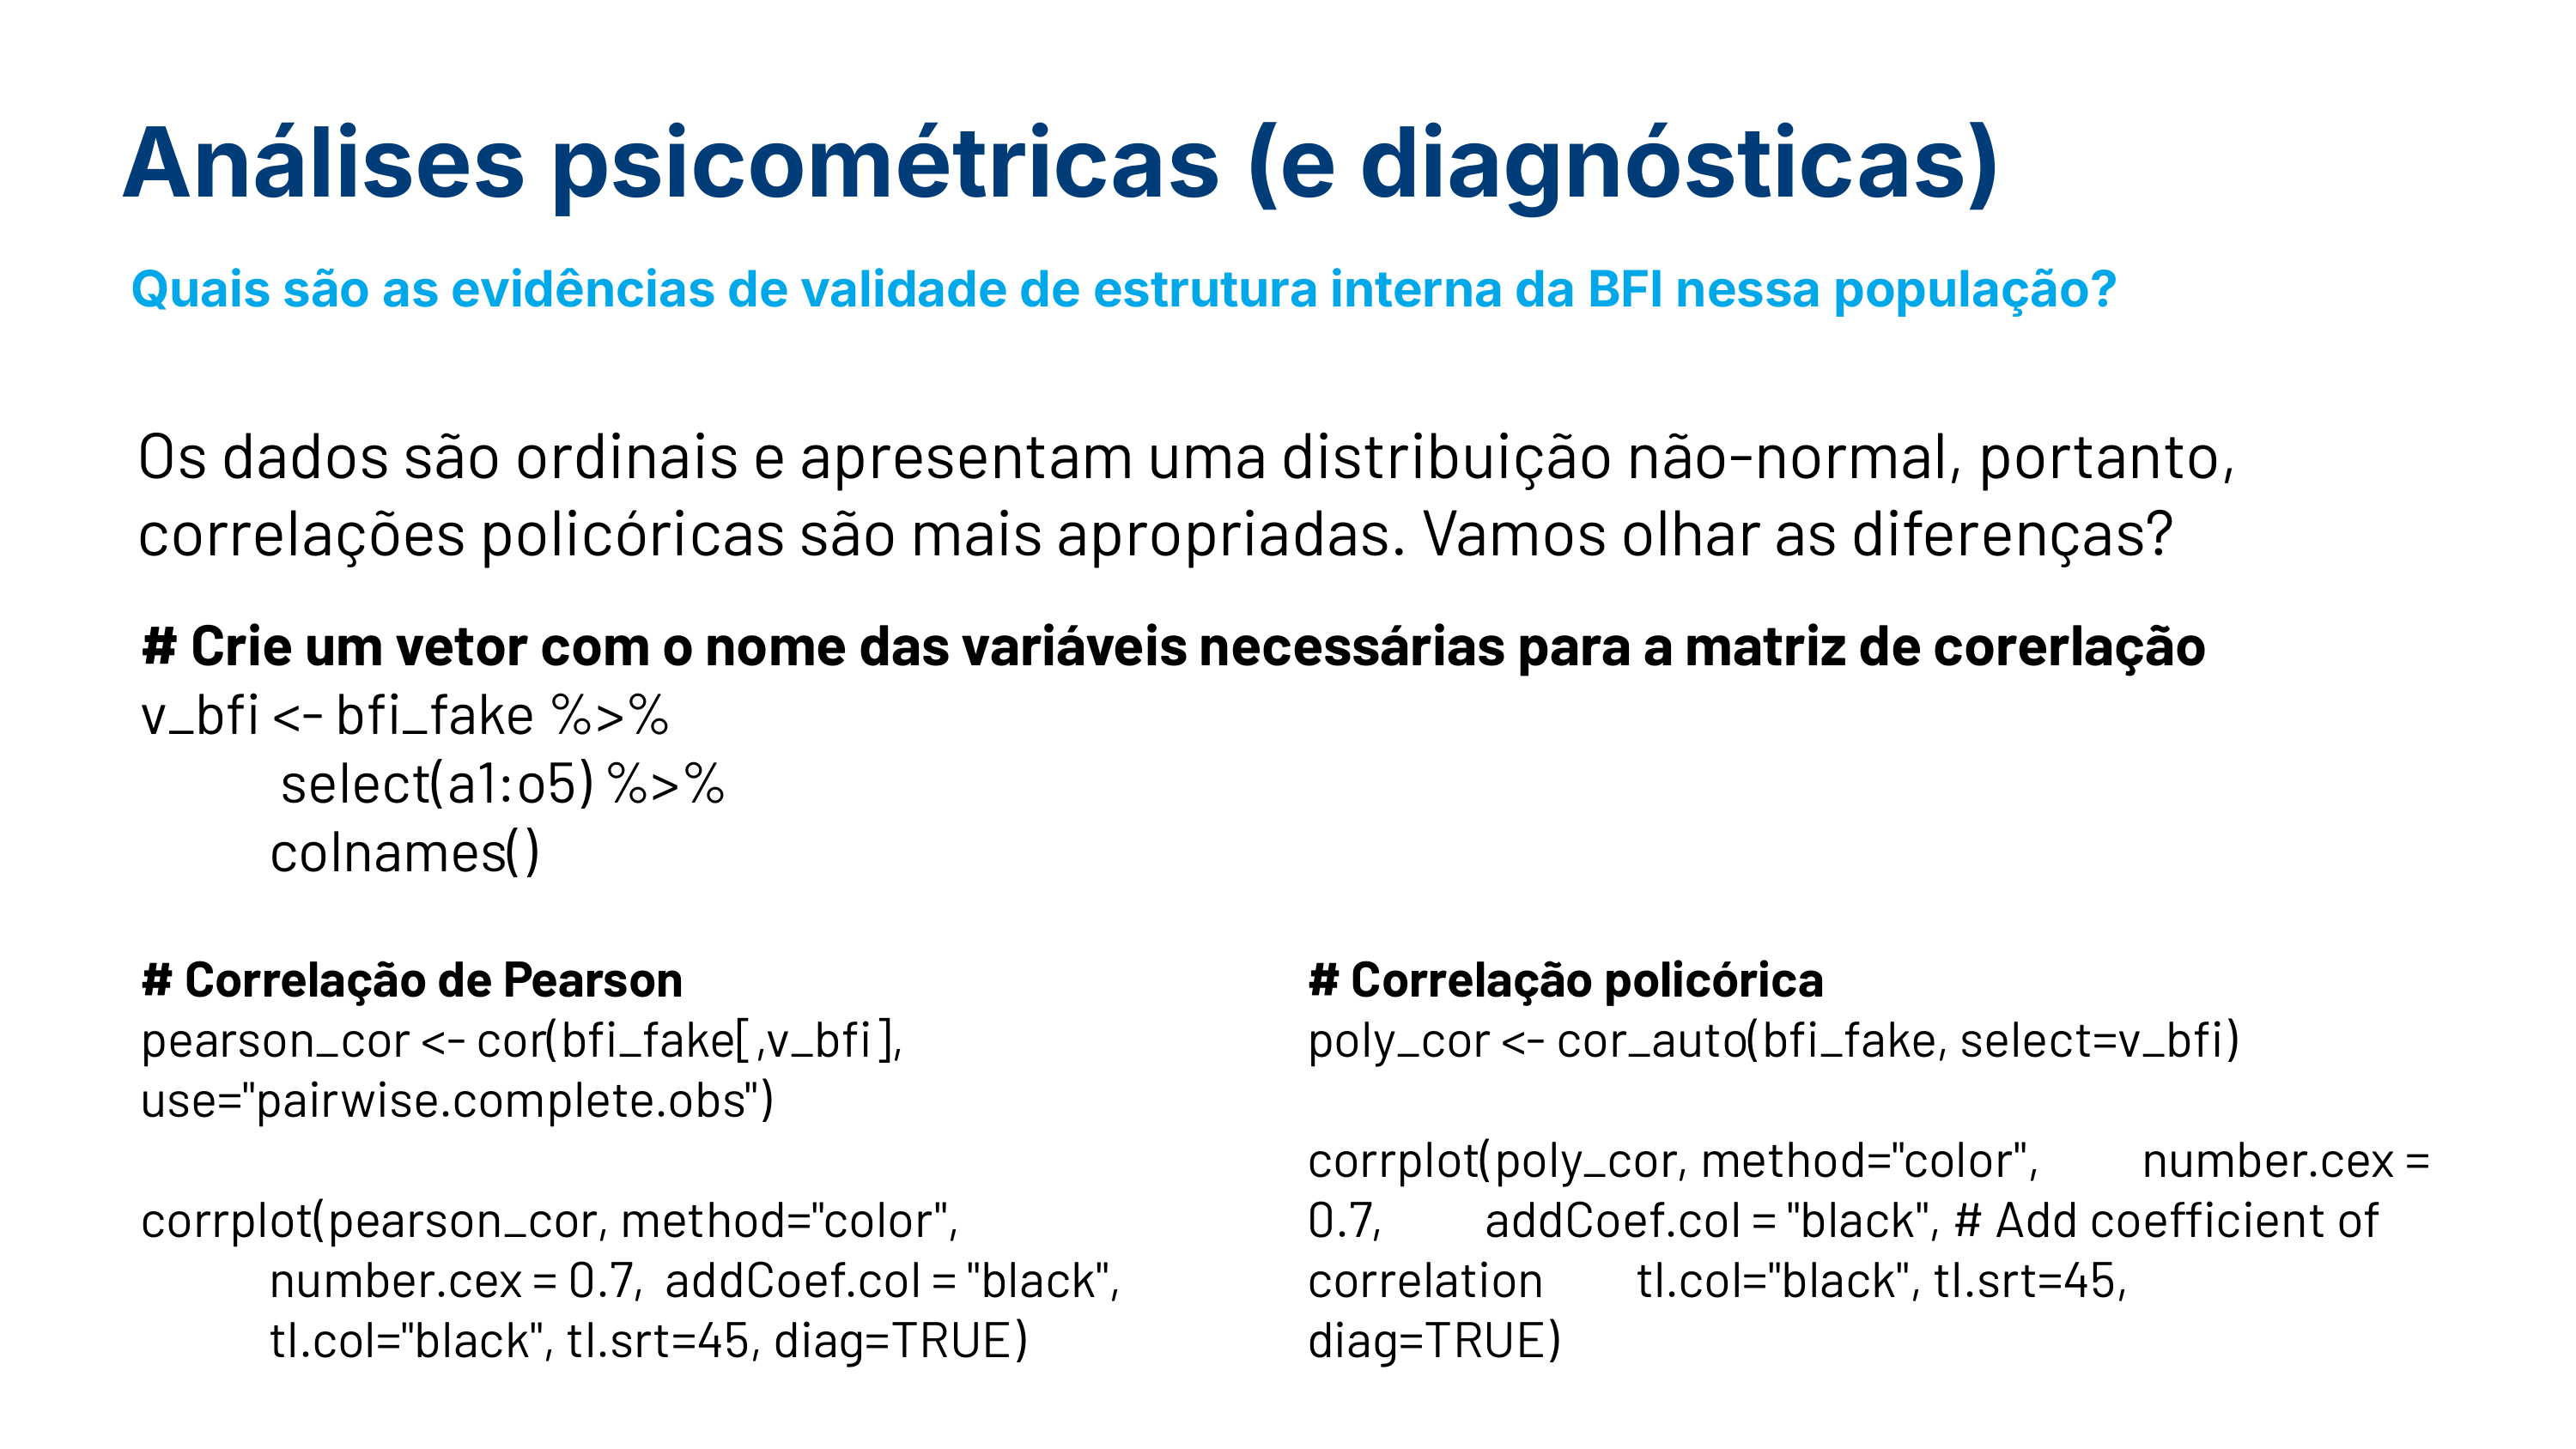

Análises psicométricas (e diagnósticas)
Quais são as evidências de validade de estrutura interna da BFI nessa população?
Os dados são ordinais e apresentam uma distribuição não-normal, portanto, correlações policóricas são mais apropriadas. Vamos olhar as diferenças?

# Crie um vetor com o nome das variáveis necessárias para a matriz de corerlação
v_bfi <- bfi_fake %>%
	 select(a1:o5) %>%
	colnames()
# Correlação policórica
poly_cor <- cor_auto(bfi_fake, select=v_bfi)

corrplot(poly_cor, method="color",          number.cex = 0.7,          addCoef.col = "black", # Add coefficient of correlation         tl.col="black", tl.srt=45,         diag=TRUE)
# Correlação de Pearson
pearson_cor <- cor(bfi_fake[,v_bfi],                    use="pairwise.complete.obs")

corrplot(pearson_cor, method="color",
	number.cex = 0.7,  addCoef.col = "black",
	tl.col="black", tl.srt=45, diag=TRUE)